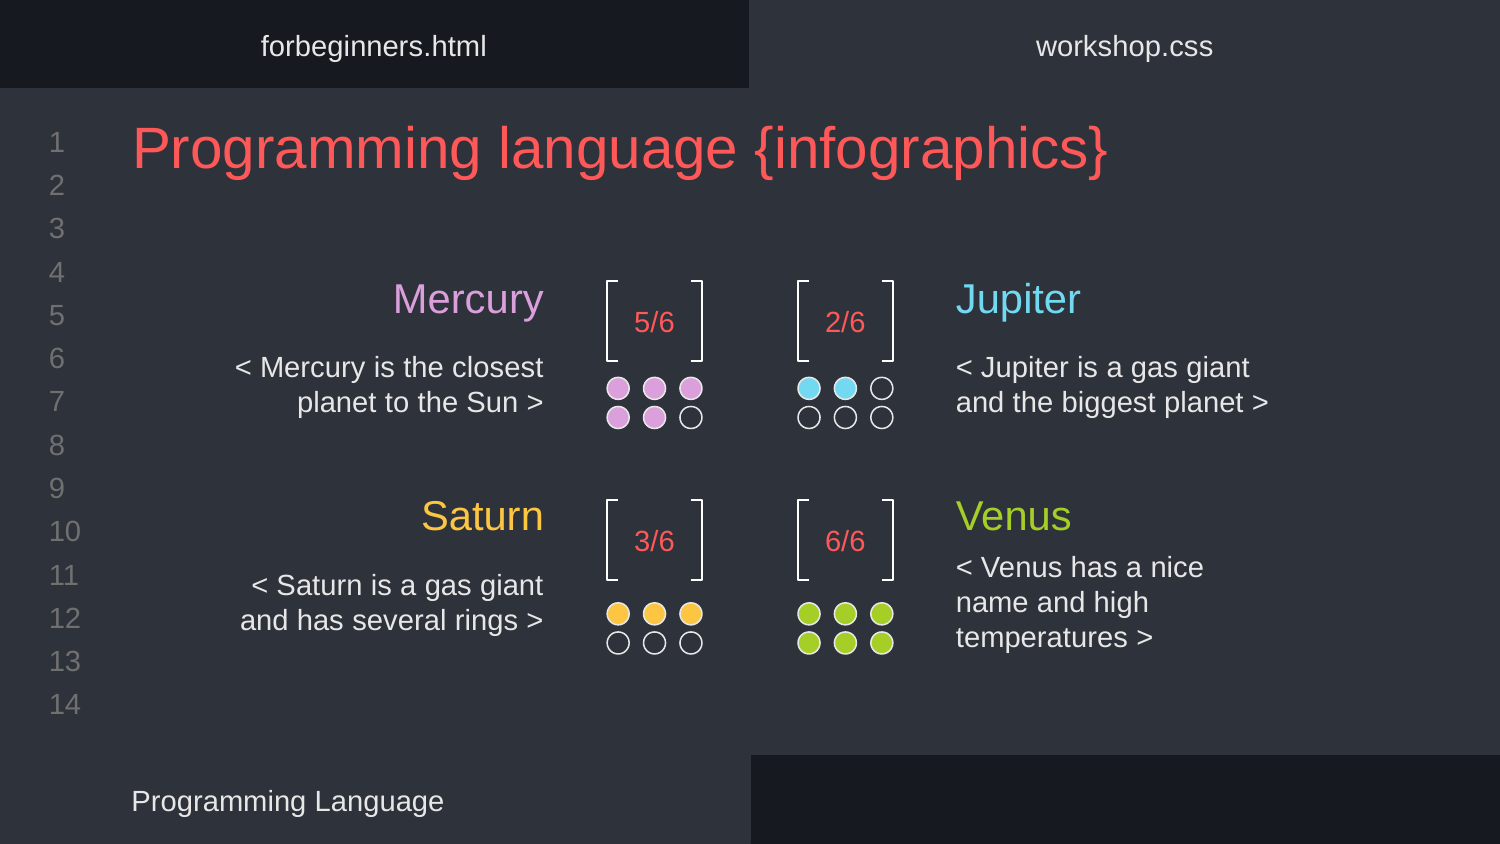

forbeginners.html
workshop.css
# Programming language {infographics}
Mercury
Jupiter

5/6
2/6
< Jupiter is a gas giant and the biggest planet >
< Mercury is the closest planet to the Sun >

Saturn
Venus

3/6
6/6
< Venus has a nice name and high temperatures >
< Saturn is a gas giant and has several rings >

Programming Language